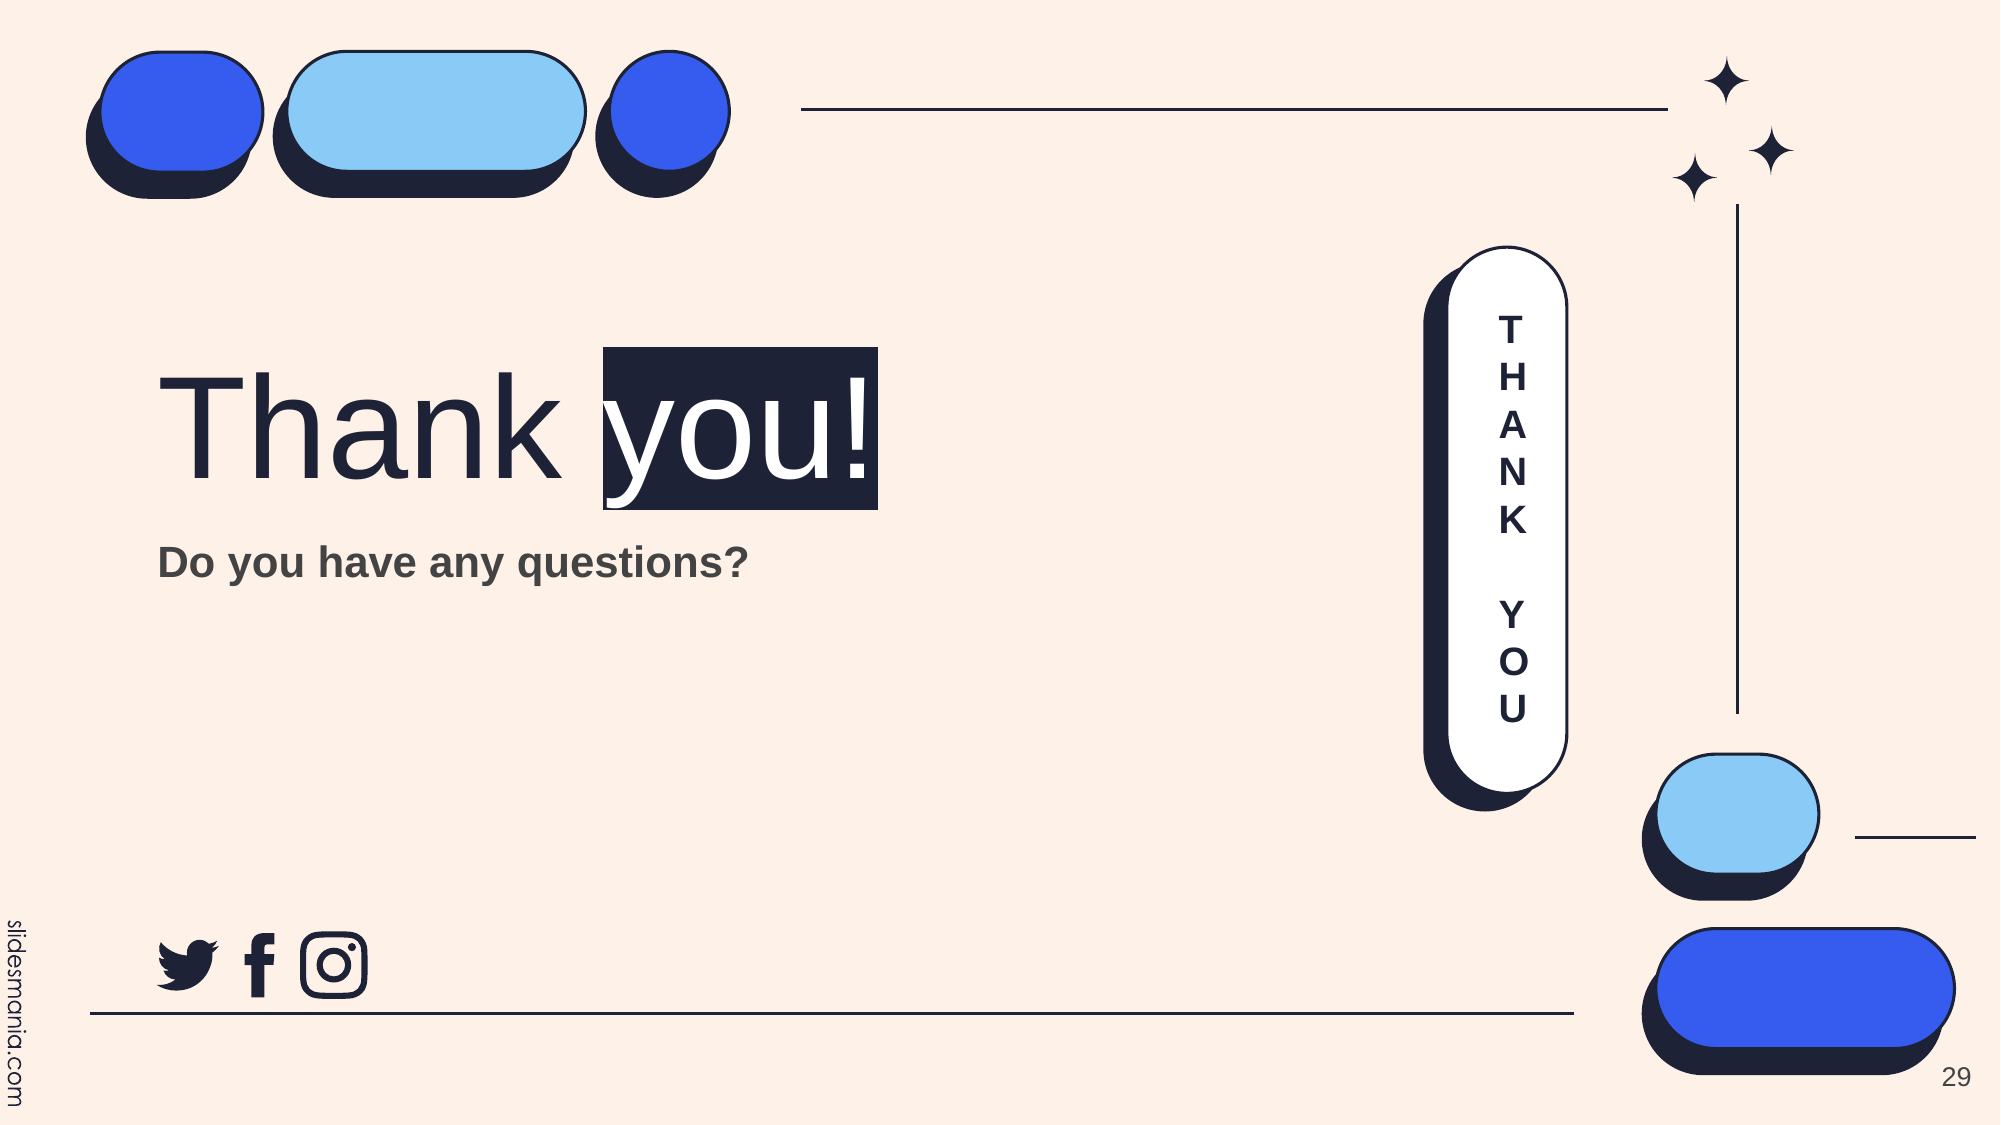

THANK
 YOU
# Thank you!

Do you have any questions?

29